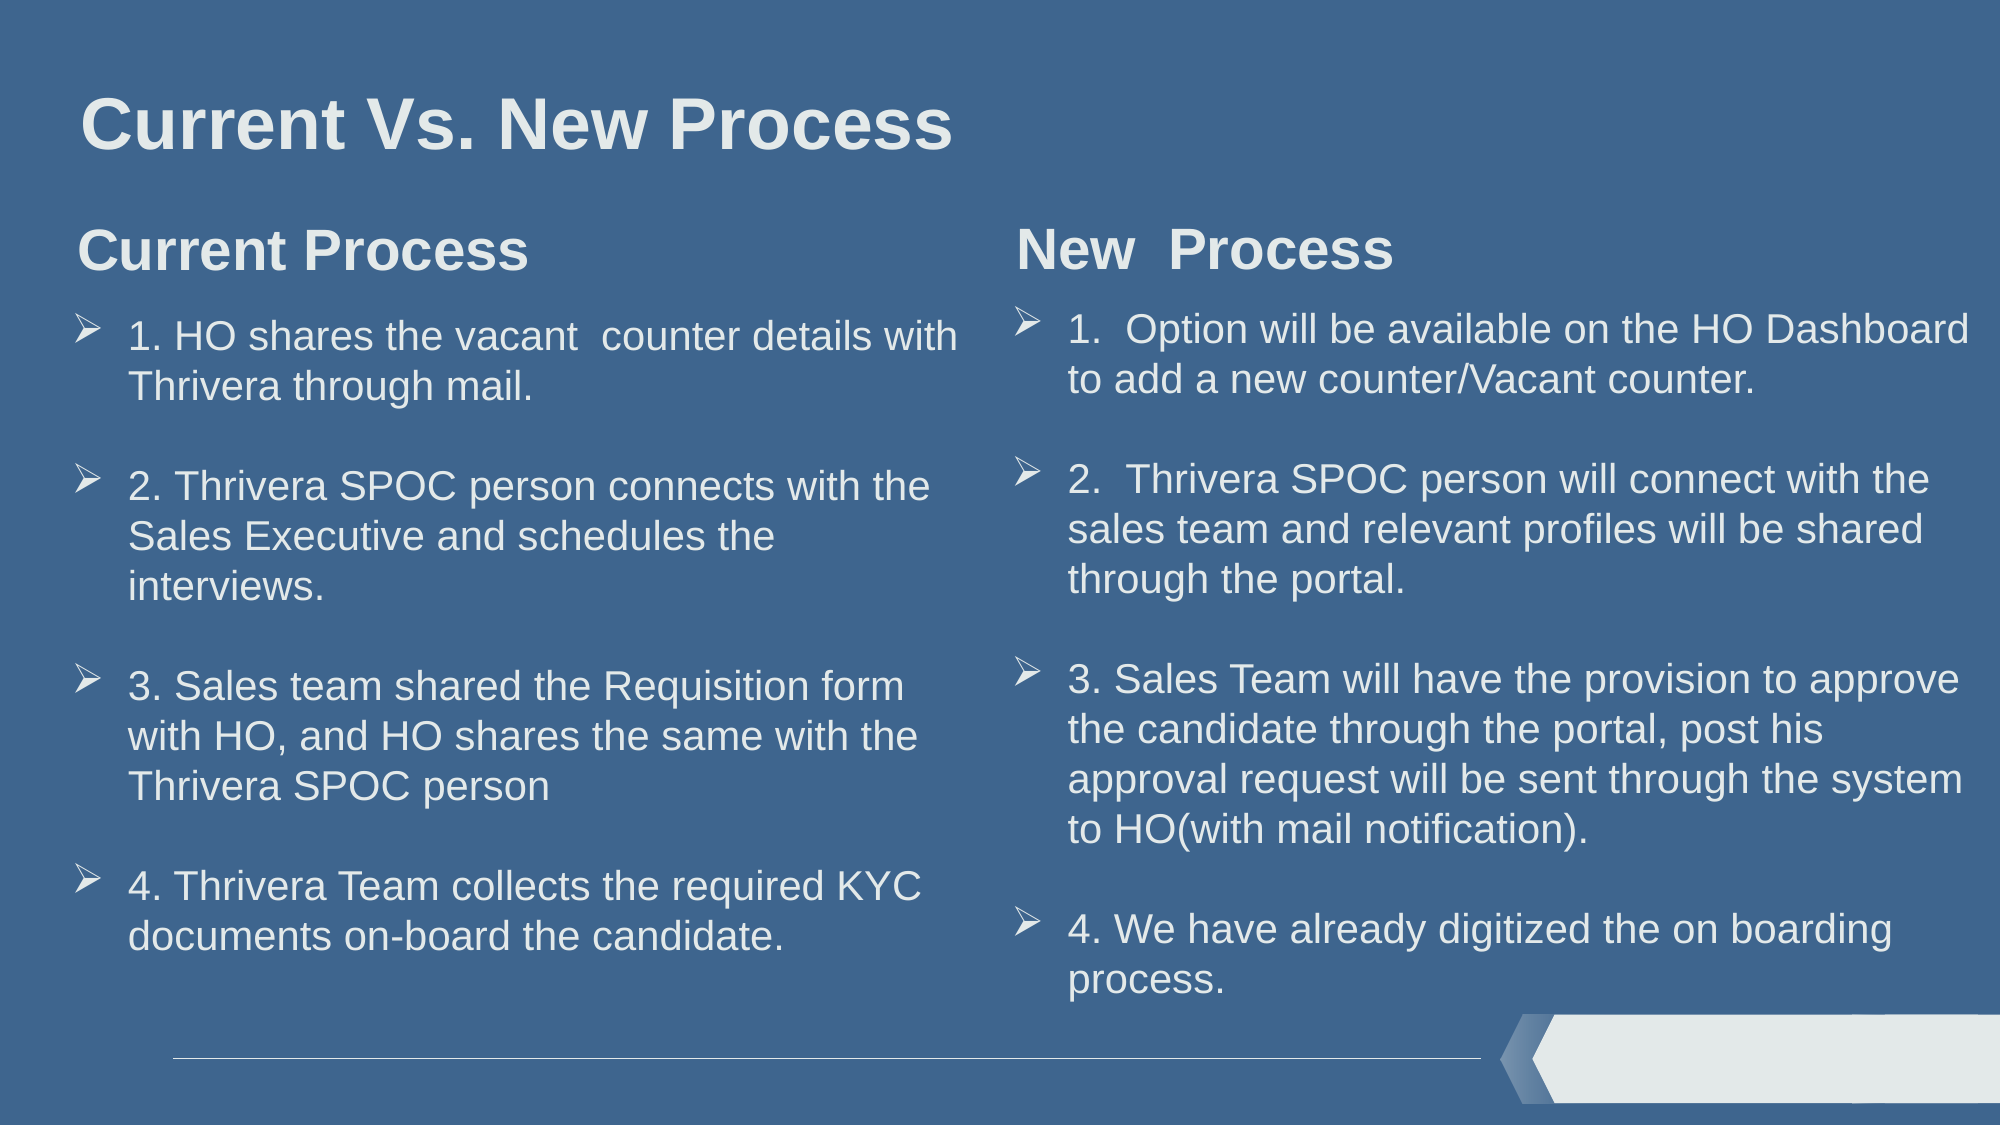

# Current Vs. New Process
New  Process
Current Process
1.  Option will be available on the HO Dashboard to add a new counter/Vacant counter.

2.  Thrivera SPOC person will connect with the sales team and relevant profiles will be shared through the portal.

3. Sales Team will have the provision to approve the candidate through the portal, post his approval request will be sent through the system to HO(with mail notification).

4. We have already digitized the on boarding process.
1. HO shares the vacant  counter details with Thrivera through mail.

2. Thrivera SPOC person connects with the Sales Executive and schedules the interviews.

3. Sales team shared the Requisition form with HO, and HO shares the same with the Thrivera SPOC person

4. Thrivera Team collects the required KYC documents on-board the candidate.